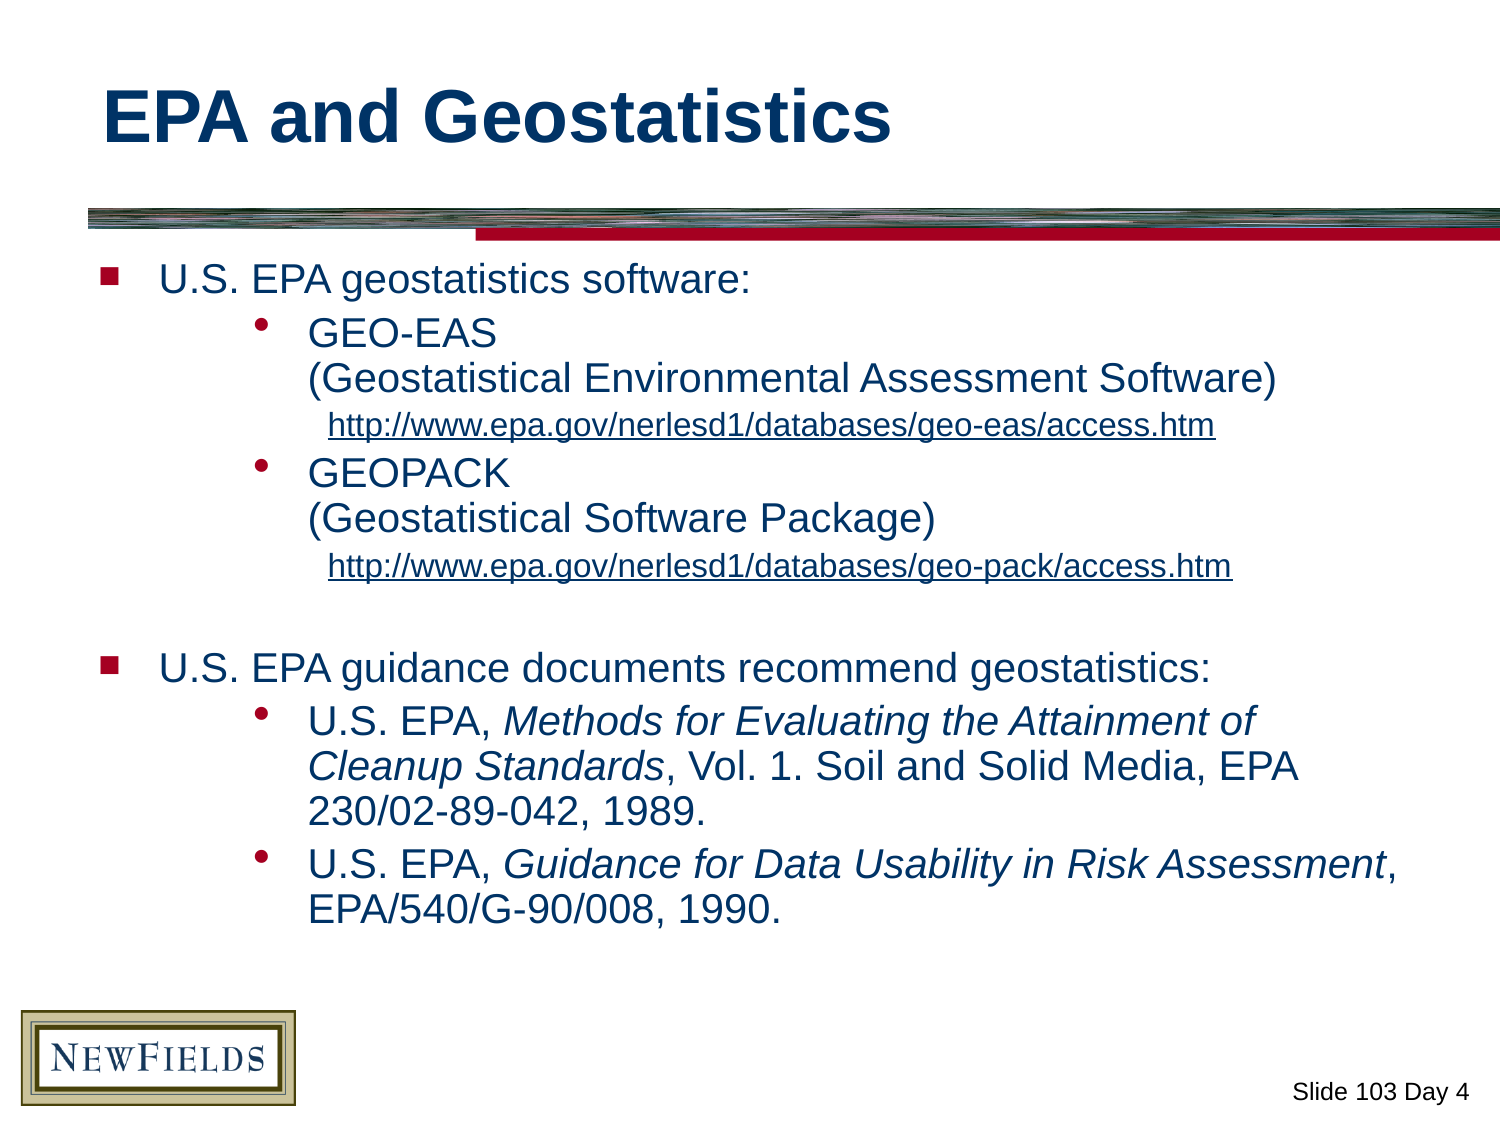

# EPA and Geostatistics
U.S. EPA geostatistics software:
GEO-EAS
(Geostatistical Environmental Assessment Software)
http://www.epa.gov/nerlesd1/databases/geo-eas/access.htm
GEOPACK
(Geostatistical Software Package)
http://www.epa.gov/nerlesd1/databases/geo-pack/access.htm

U.S. EPA guidance documents recommend geostatistics:
U.S. EPA, Methods for Evaluating the Attainment of Cleanup Standards, Vol. 1. Soil and Solid Media, EPA 230/02-89-042, 1989.
U.S. EPA, Guidance for Data Usability in Risk Assessment, EPA/540/G-90/008, 1990.
Slide 103 Day 4